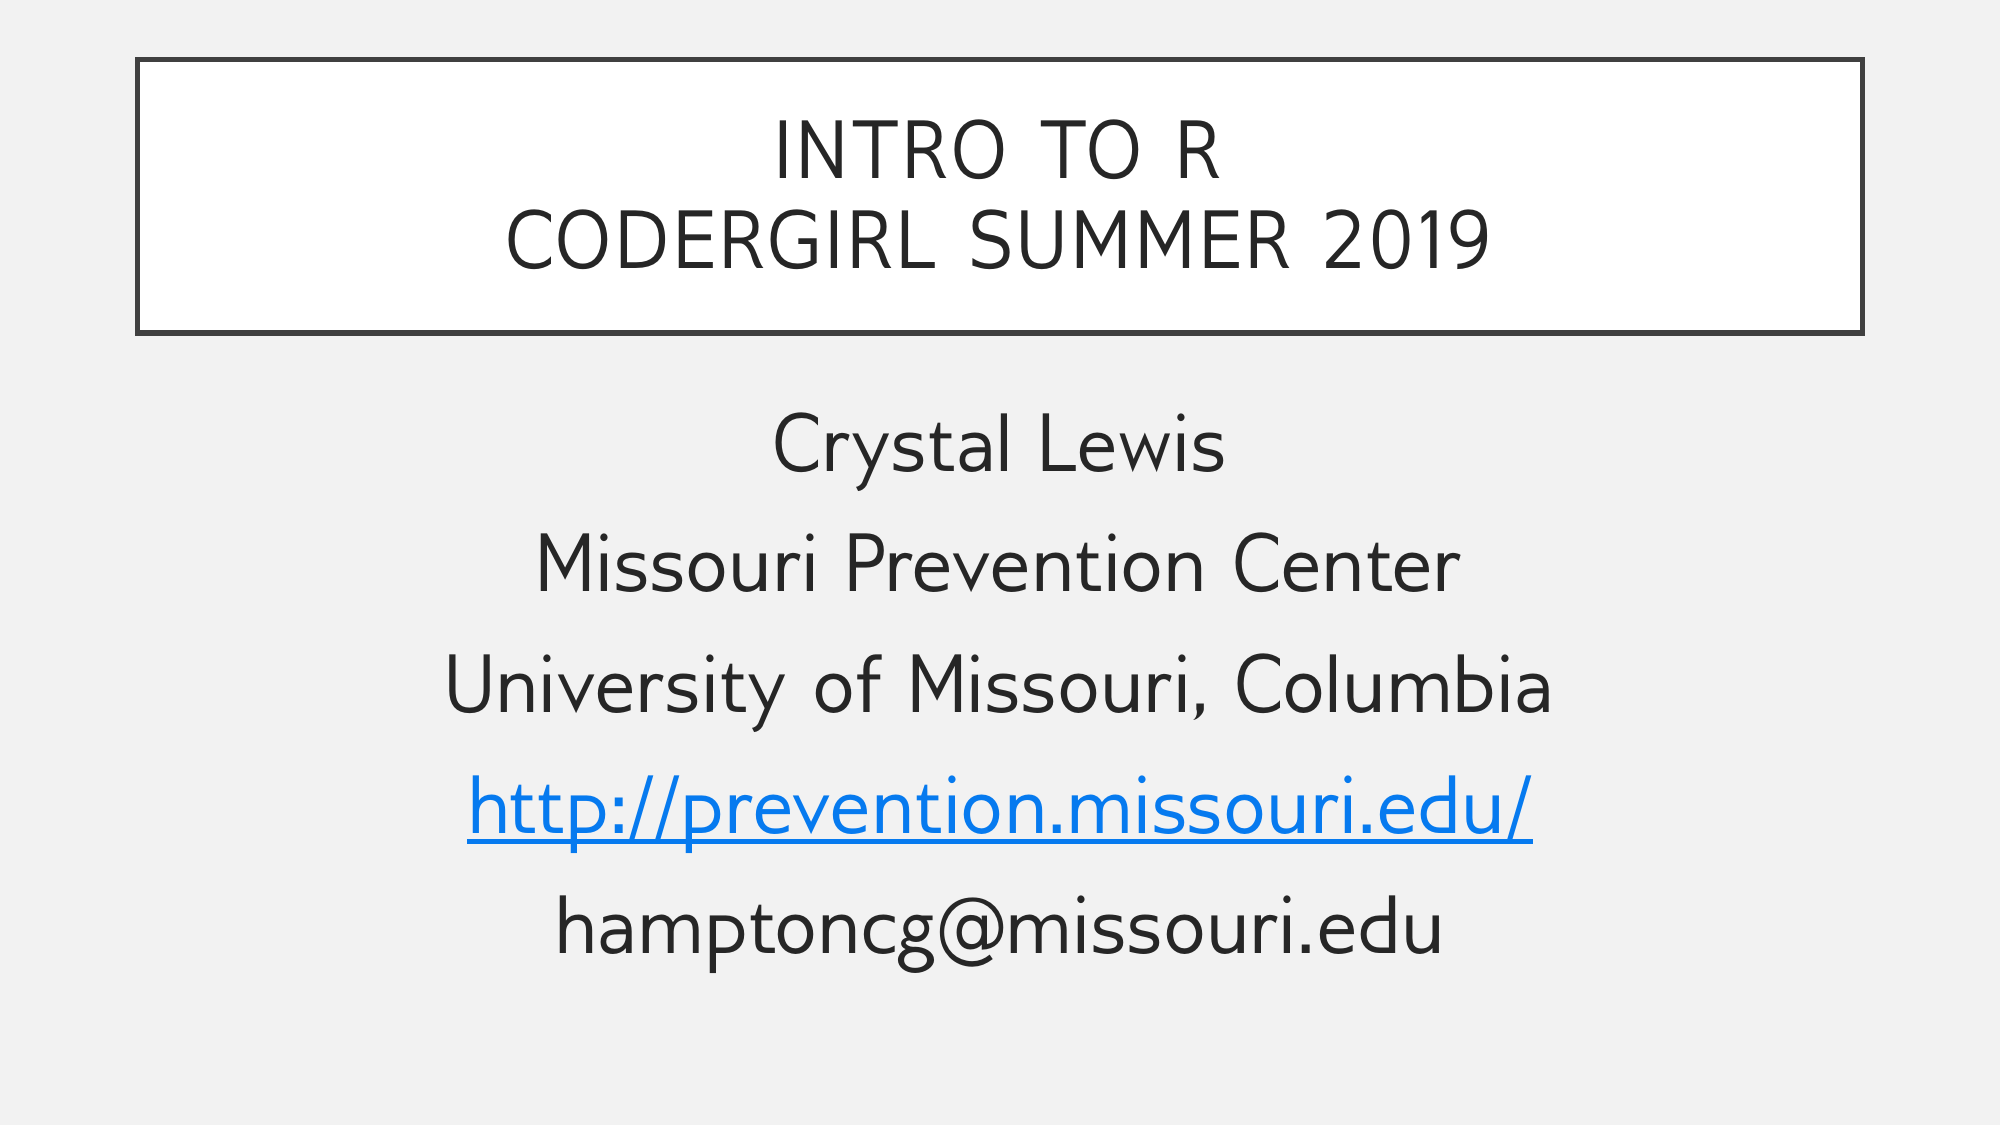

# Intro to r Codergirl summer 2019

Crystal Lewis
Missouri Prevention Center
University of Missouri, Columbia
http://prevention.missouri.edu/
hamptoncg@missouri.edu